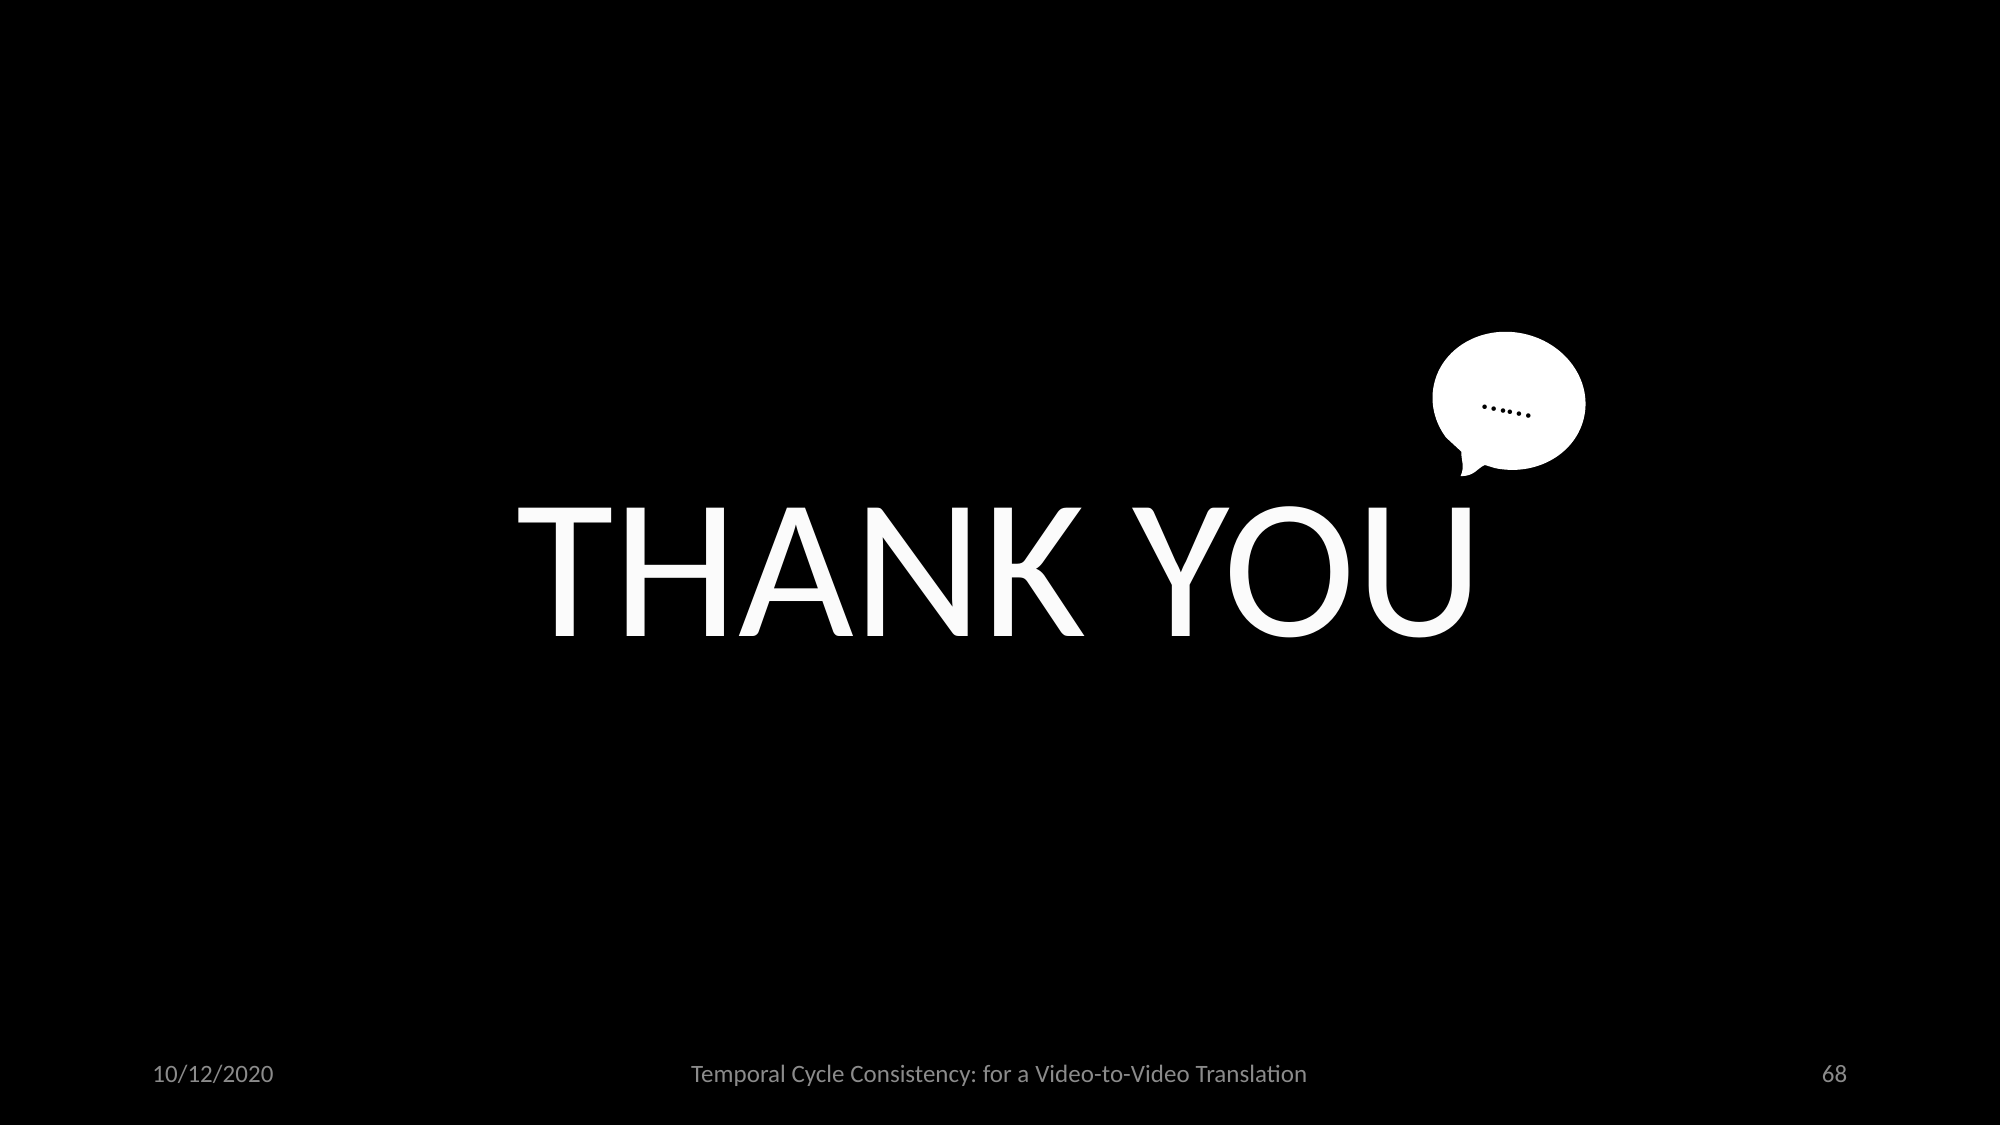

……
THANK YOU
10/12/2020
Temporal Cycle Consistency: for a Video-to-Video Translation
68